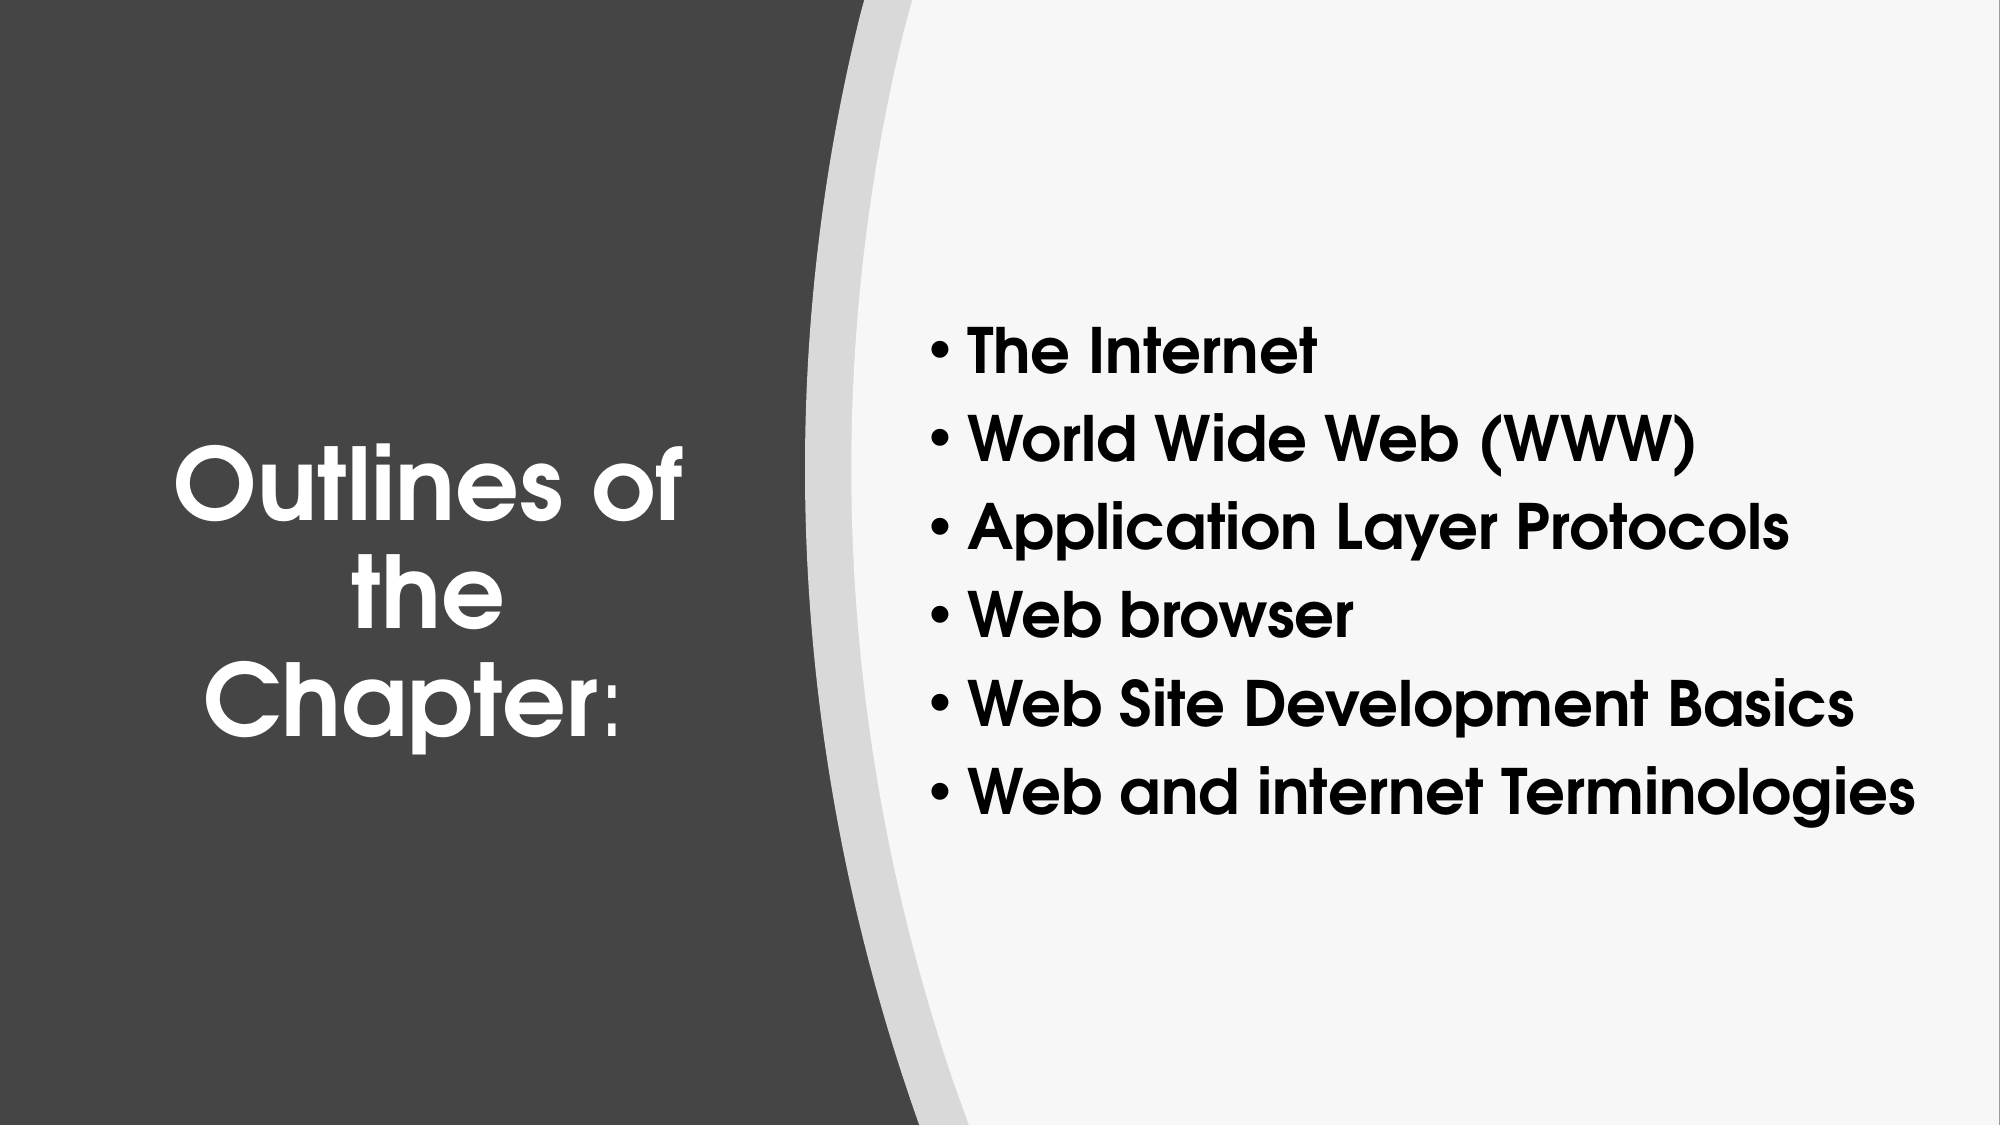

The Internet
World Wide Web (WWW)
Application Layer Protocols
Web browser
Web Site Development Basics
Web and internet Terminologies
# Outlines of the Chapter: